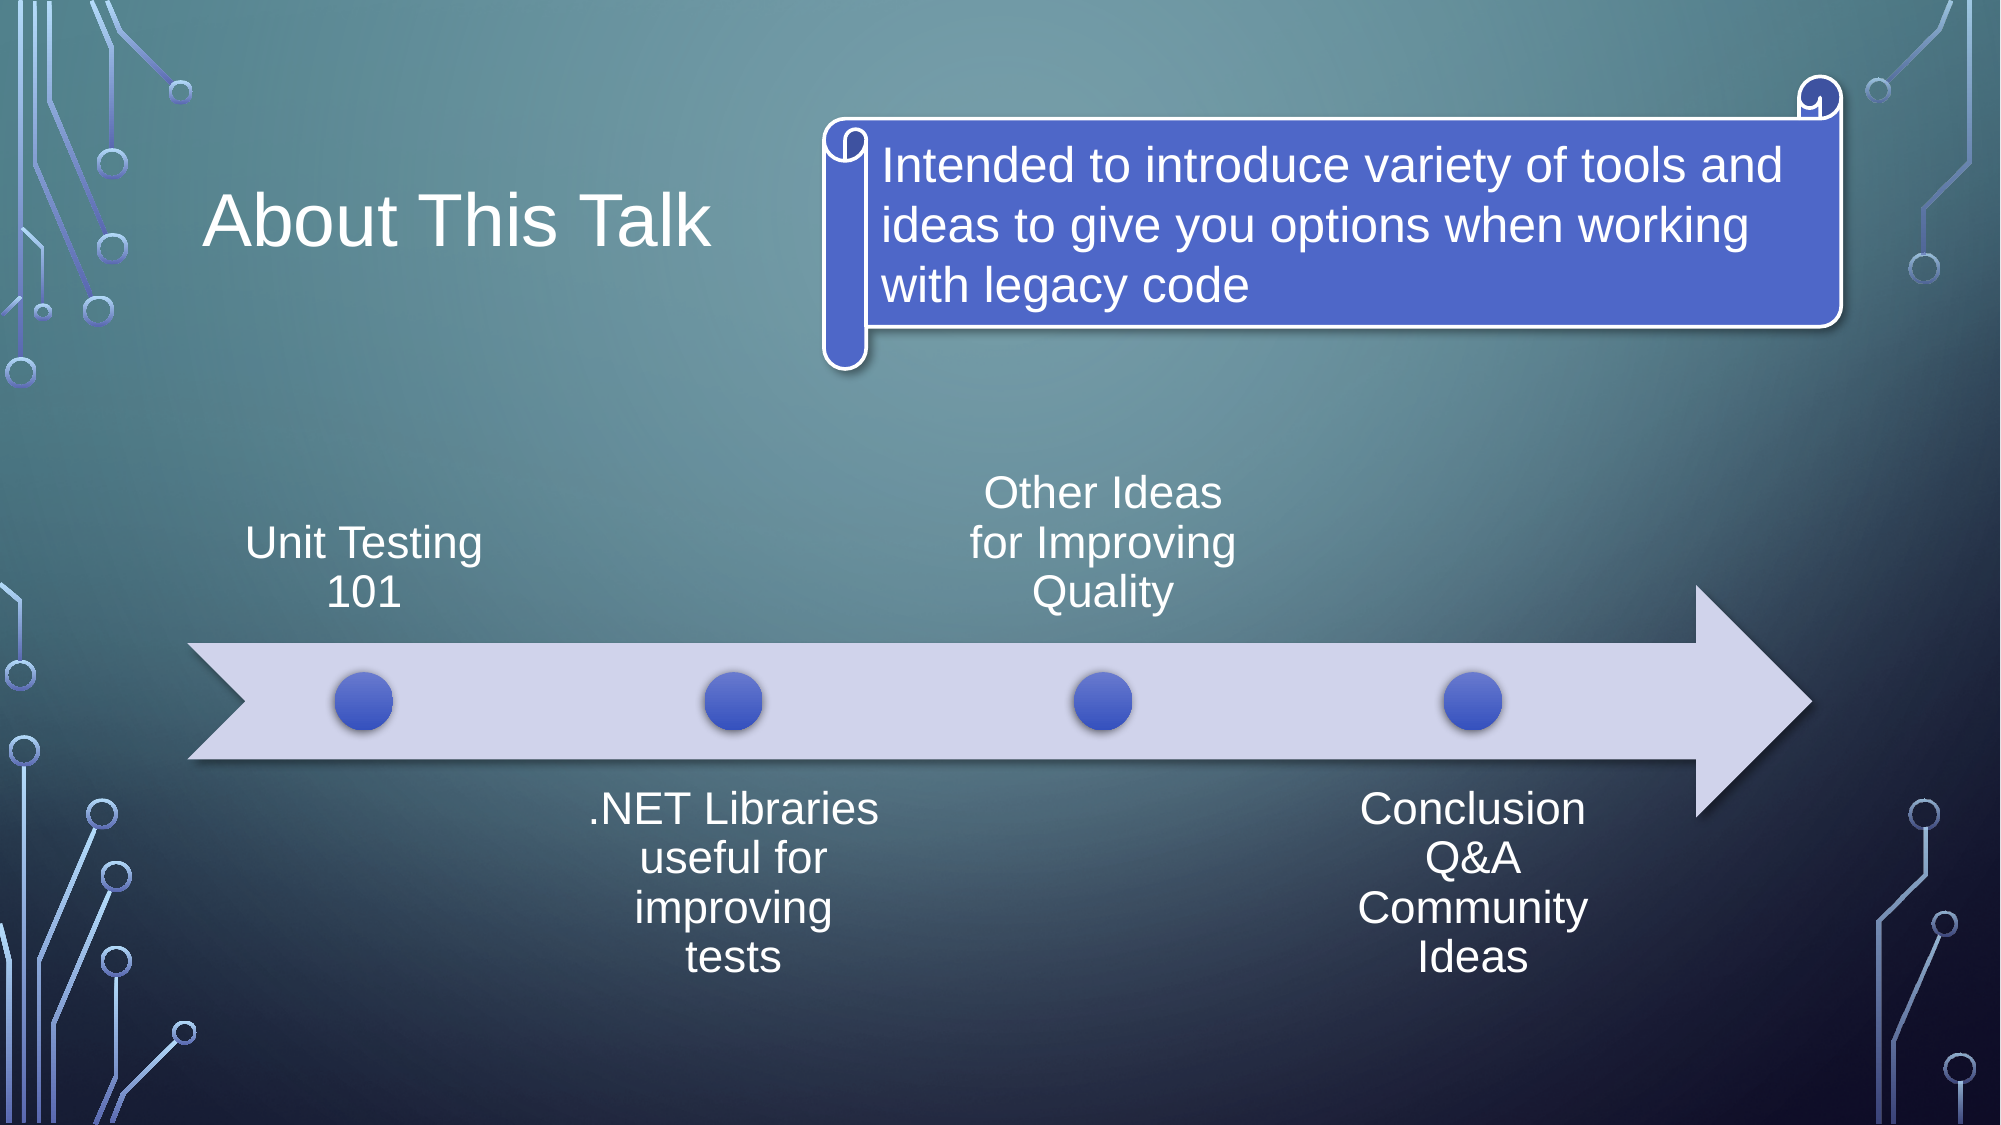

Intended to introduce variety of tools and ideas to give you options when working with legacy code
# About This Talk
Unit Testing 101
.NET Libraries useful for improving tests
Other Ideas for Improving Quality
Conclusion
Q&A
Community Ideas